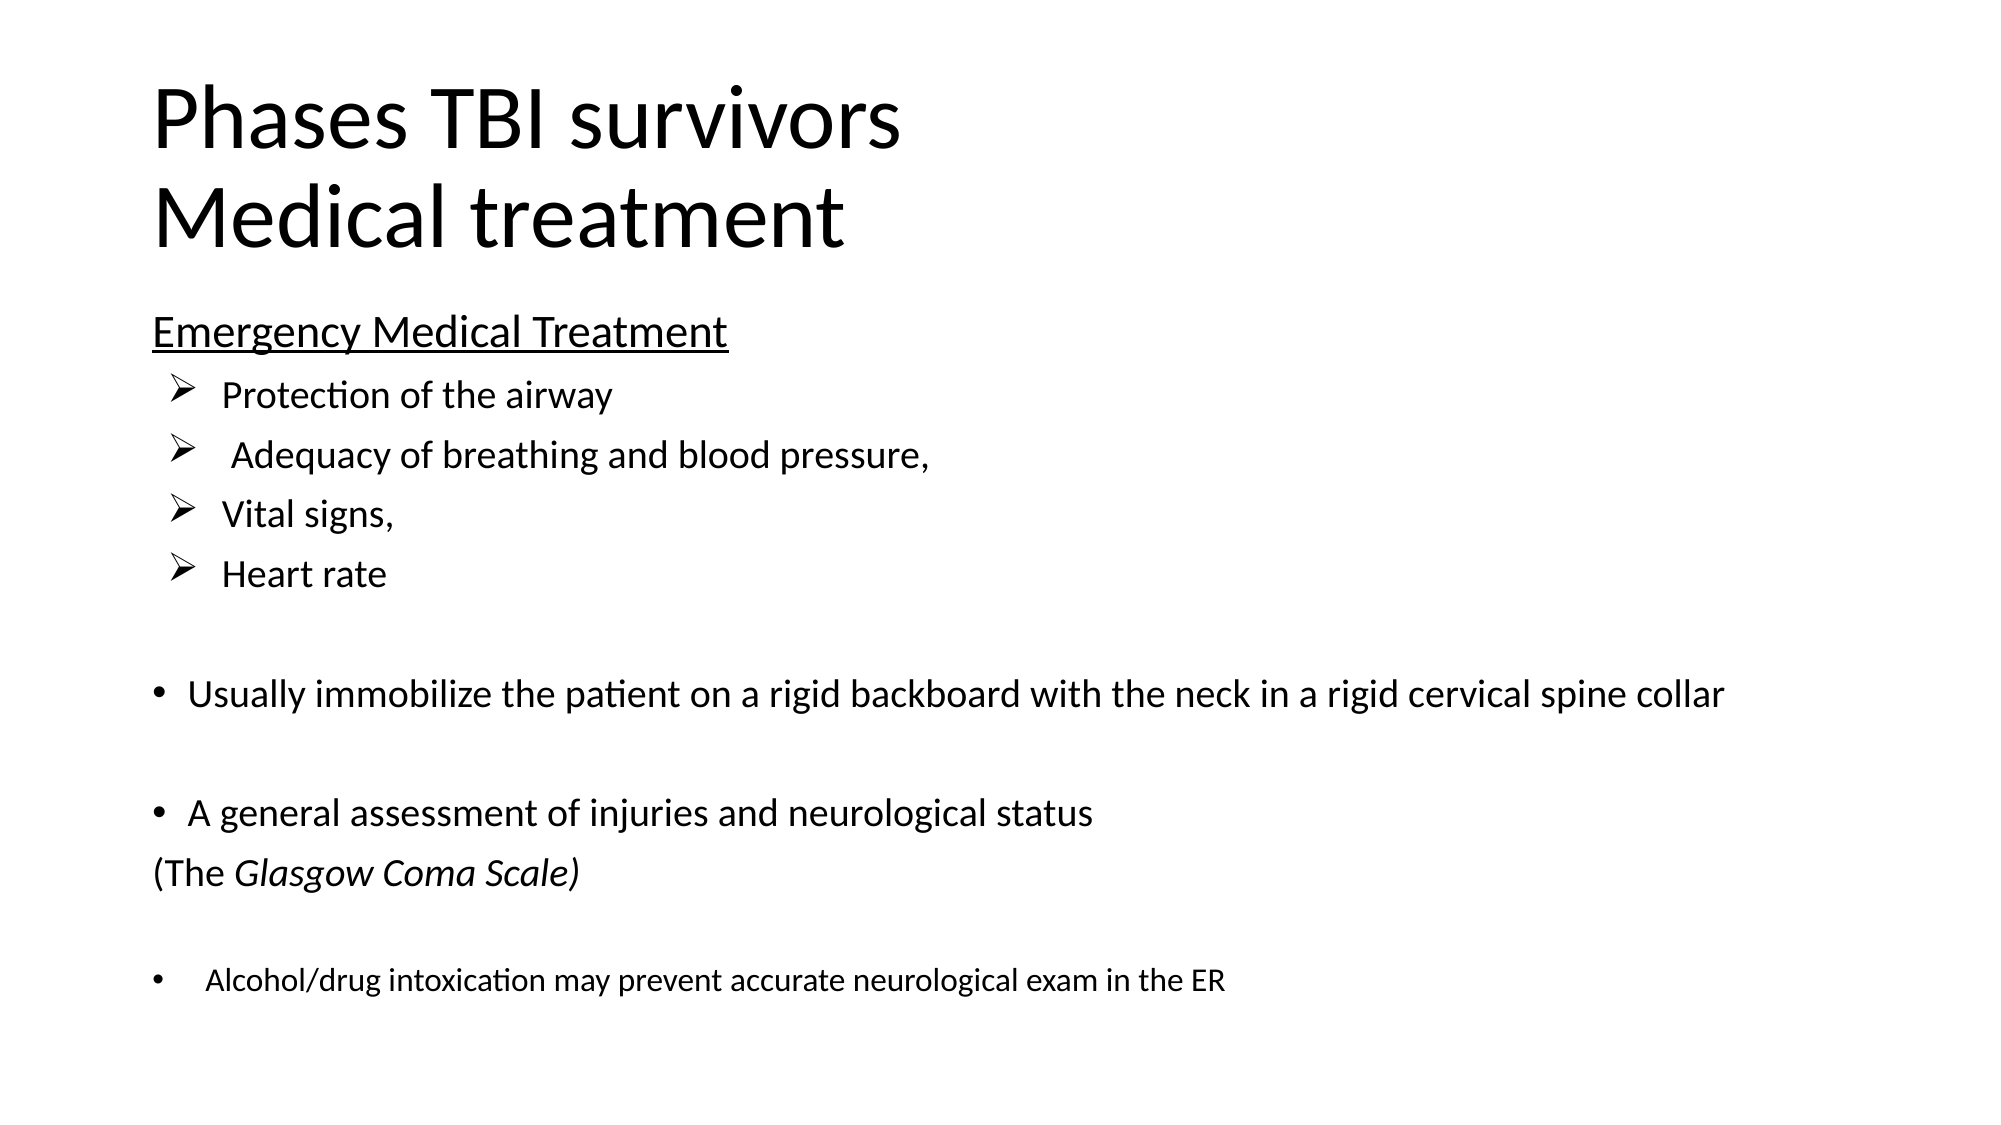

# Phases TBI survivors Medical treatment
Emergency Medical Treatment
Protection of the airway
 Adequacy of breathing and blood pressure,
Vital signs,
Heart rate

Usually immobilize the patient on a rigid backboard with the neck in a rigid cervical spine collar

A general assessment of injuries and neurological status
(The Glasgow Coma Scale)

Alcohol/drug intoxication may prevent accurate neurological exam in the ER